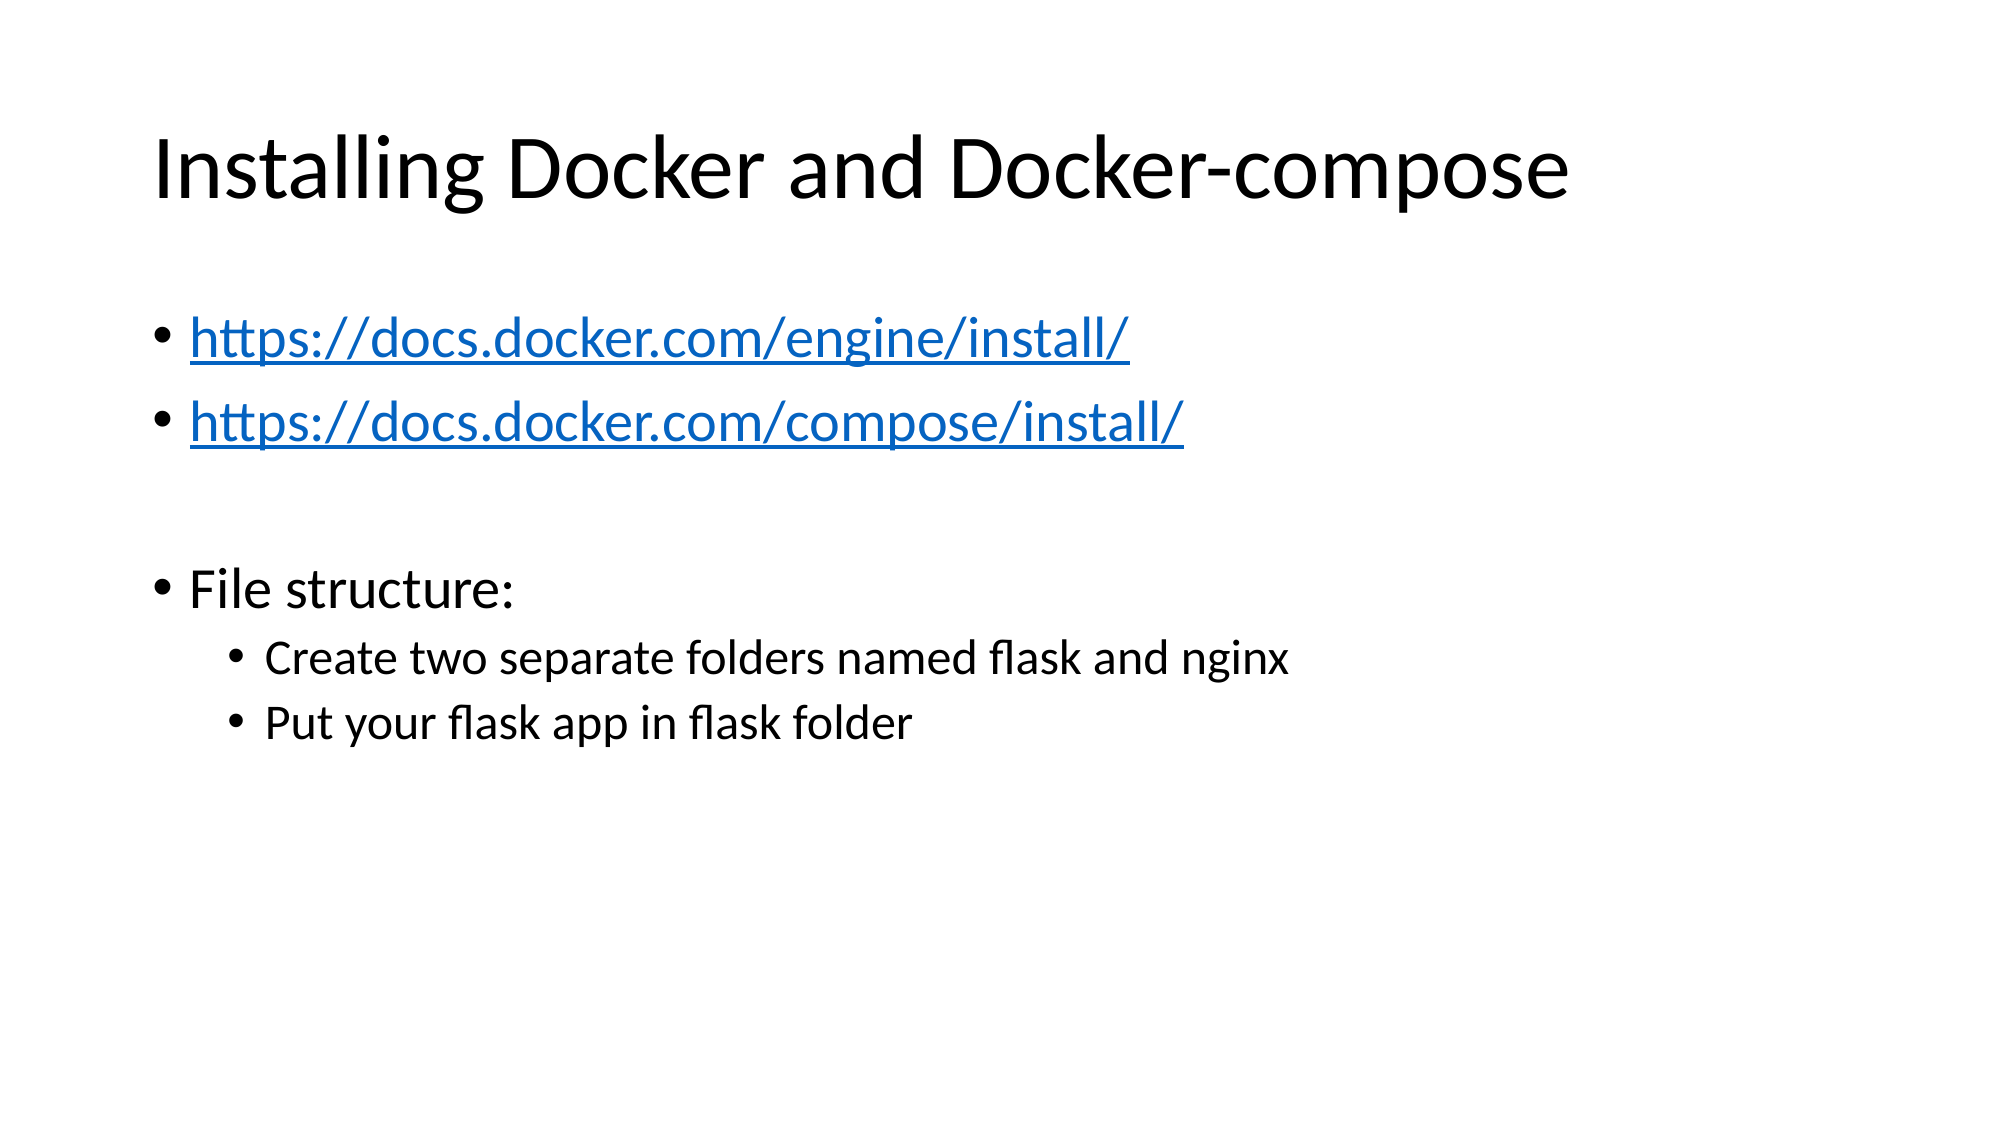

# Installing Docker and Docker-compose
https://docs.docker.com/engine/install/
https://docs.docker.com/compose/install/

File structure:
Create two separate folders named flask and nginx
Put your flask app in flask folder